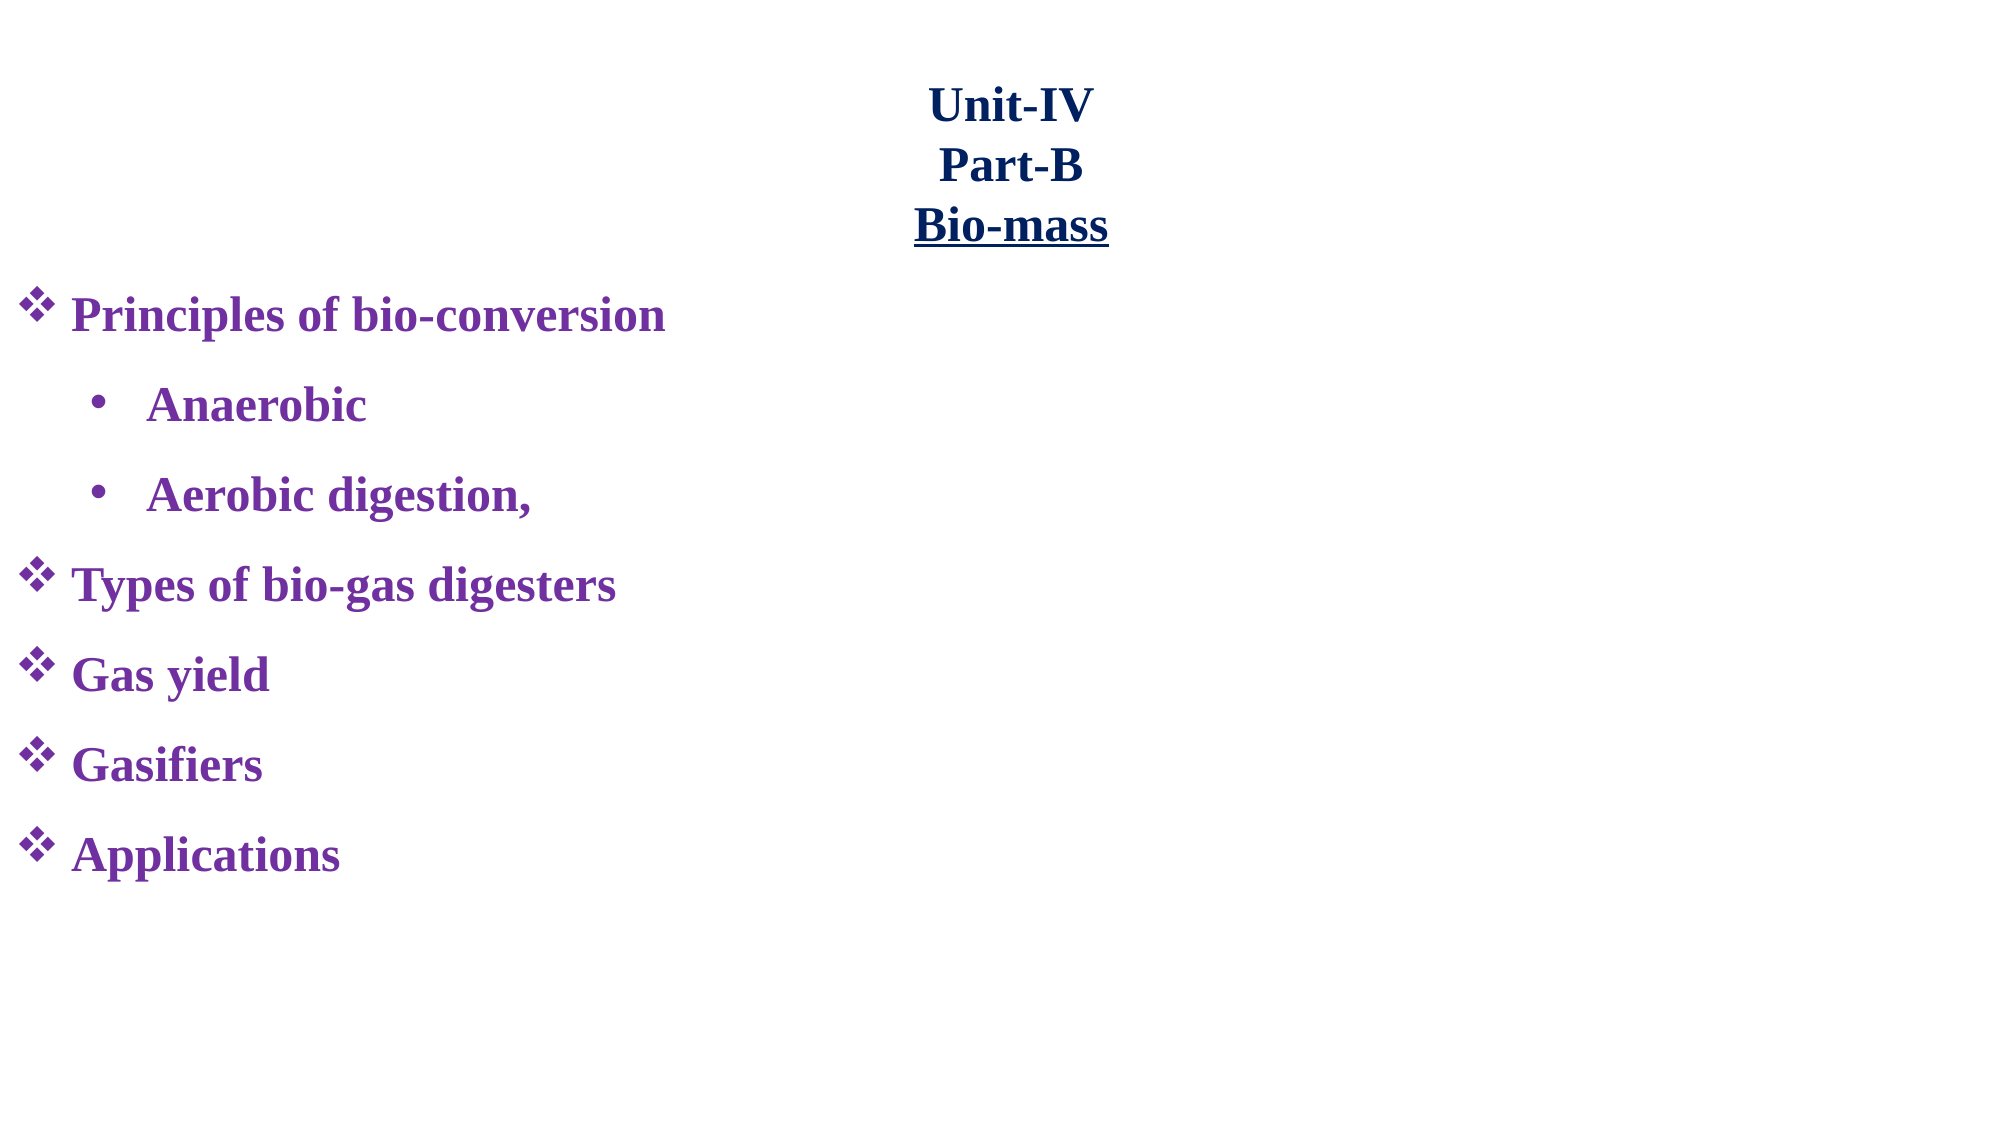

Unit-IV
Part-B
Bio-mass
Principles of bio-conversion
Anaerobic
Aerobic digestion,
Types of bio-gas digesters
Gas yield
Gasifiers
Applications